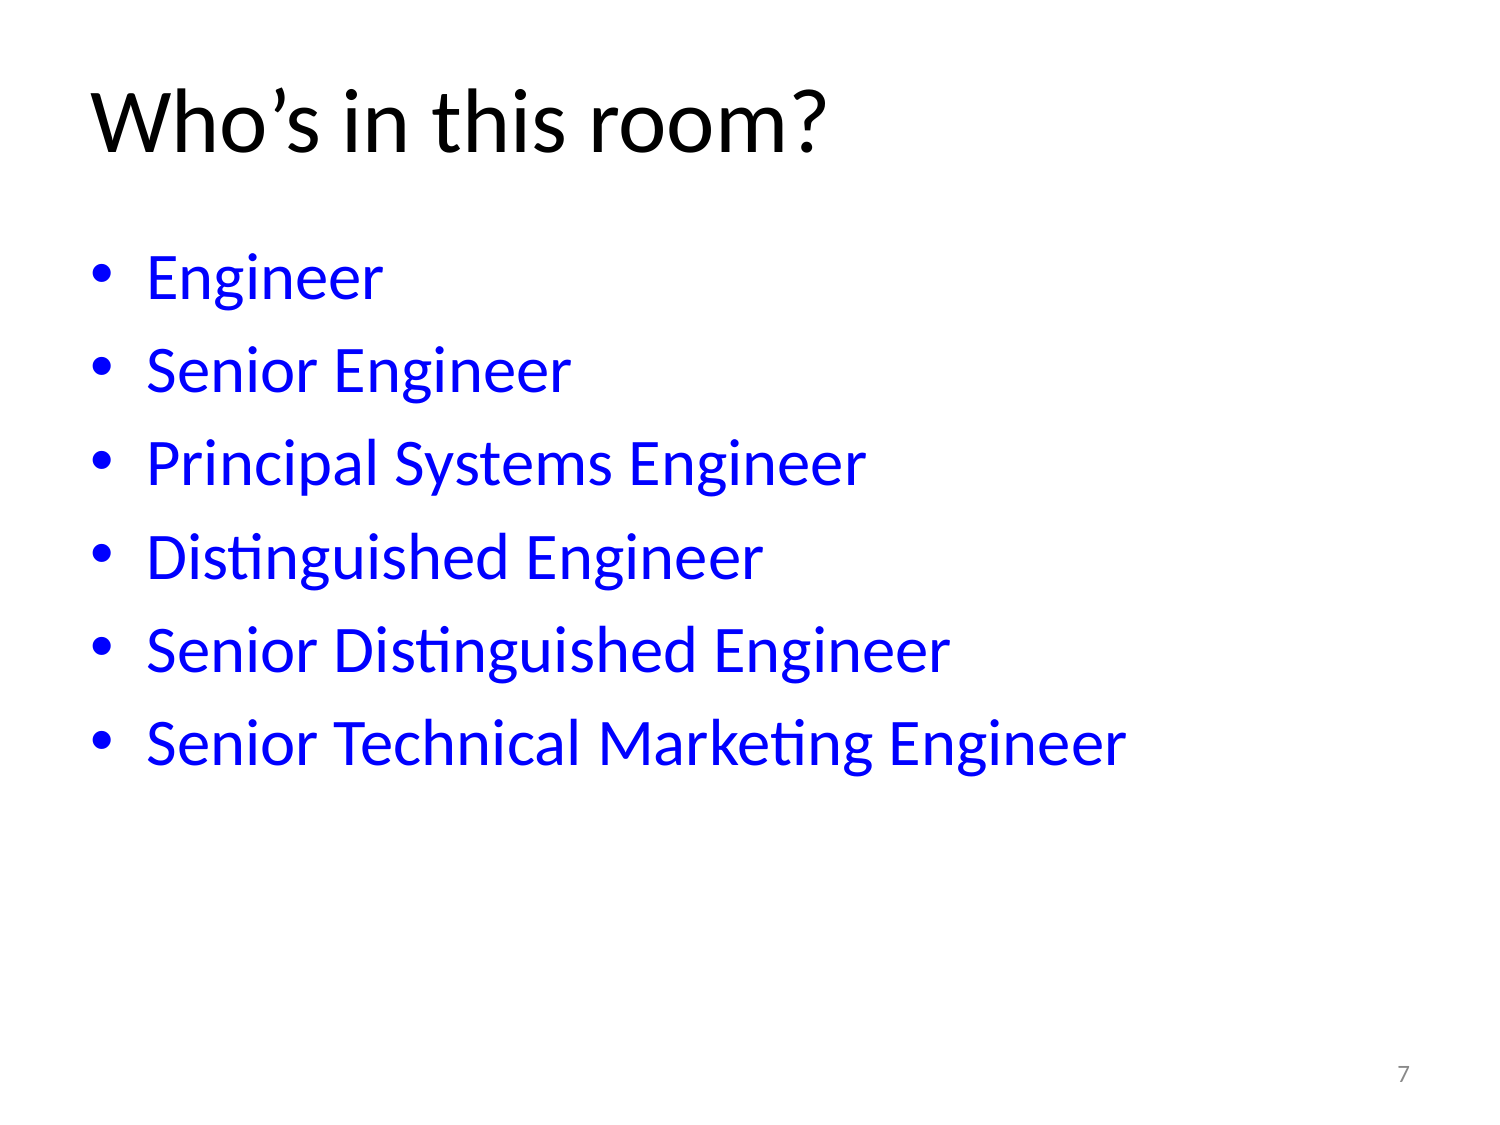

# Who’s in this room?
Engineer
Senior Engineer
Principal Systems Engineer
Distinguished Engineer
Senior Distinguished Engineer
Senior Technical Marketing Engineer
7